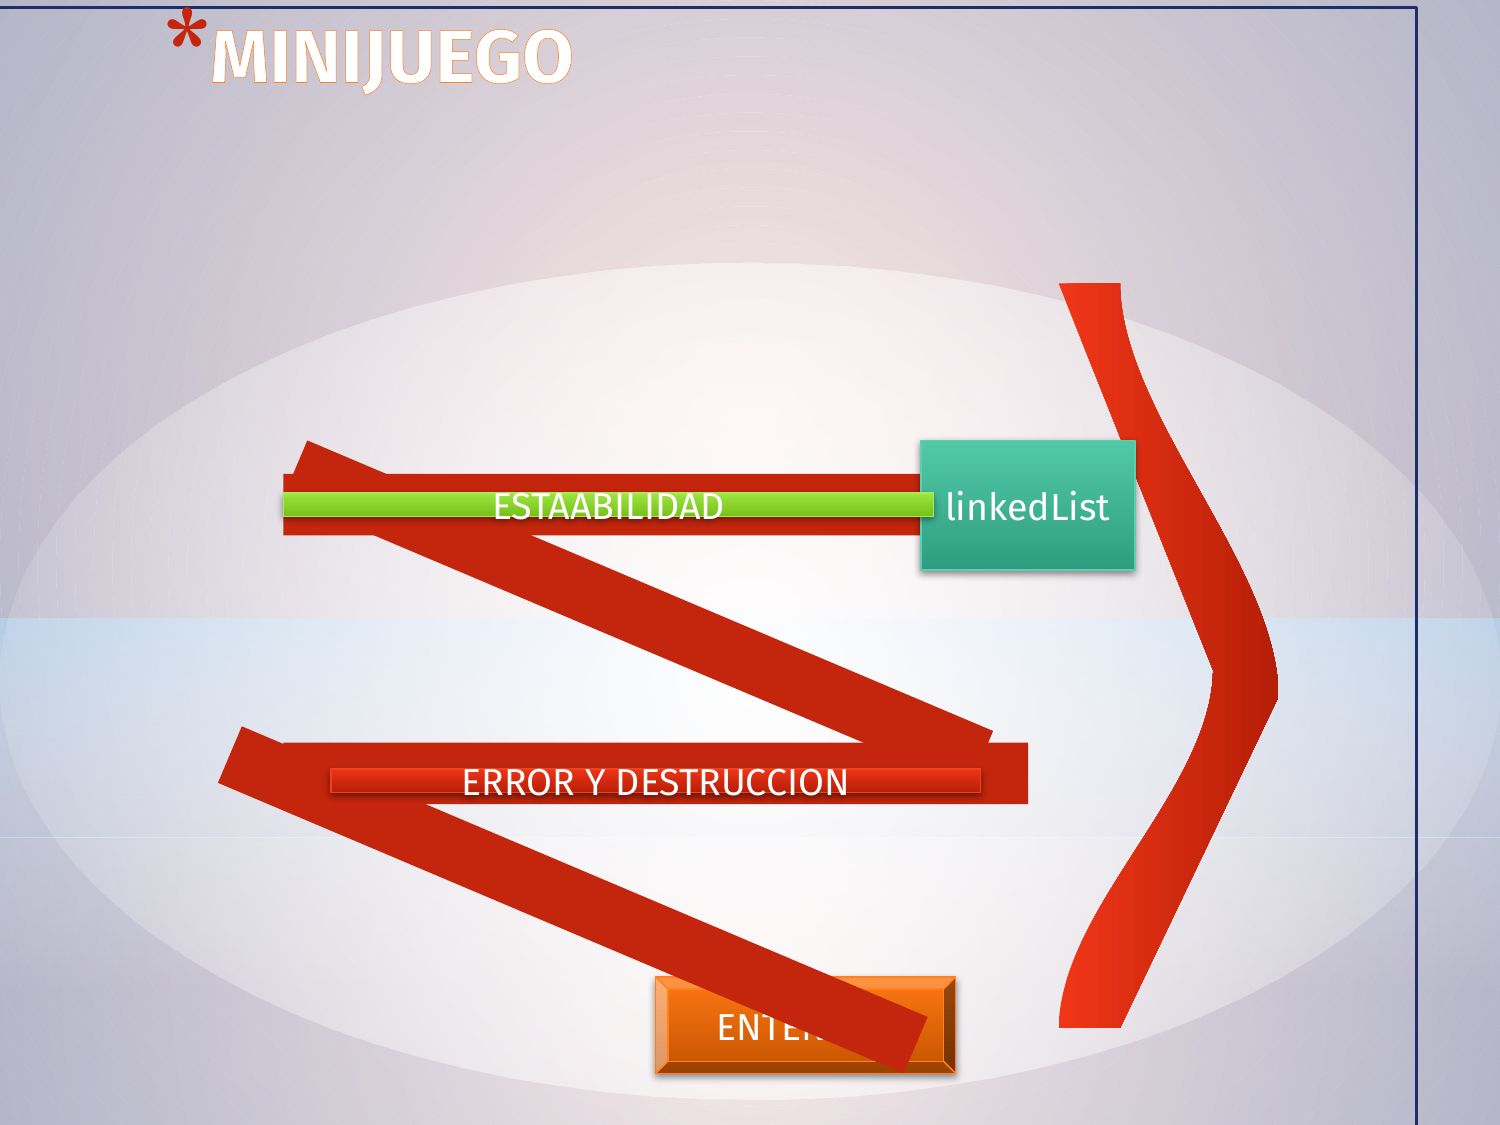

MINIJUEGO

linkedList

ESTAABILIDAD

ERROR Y DESTRUCCION

ENTENDER